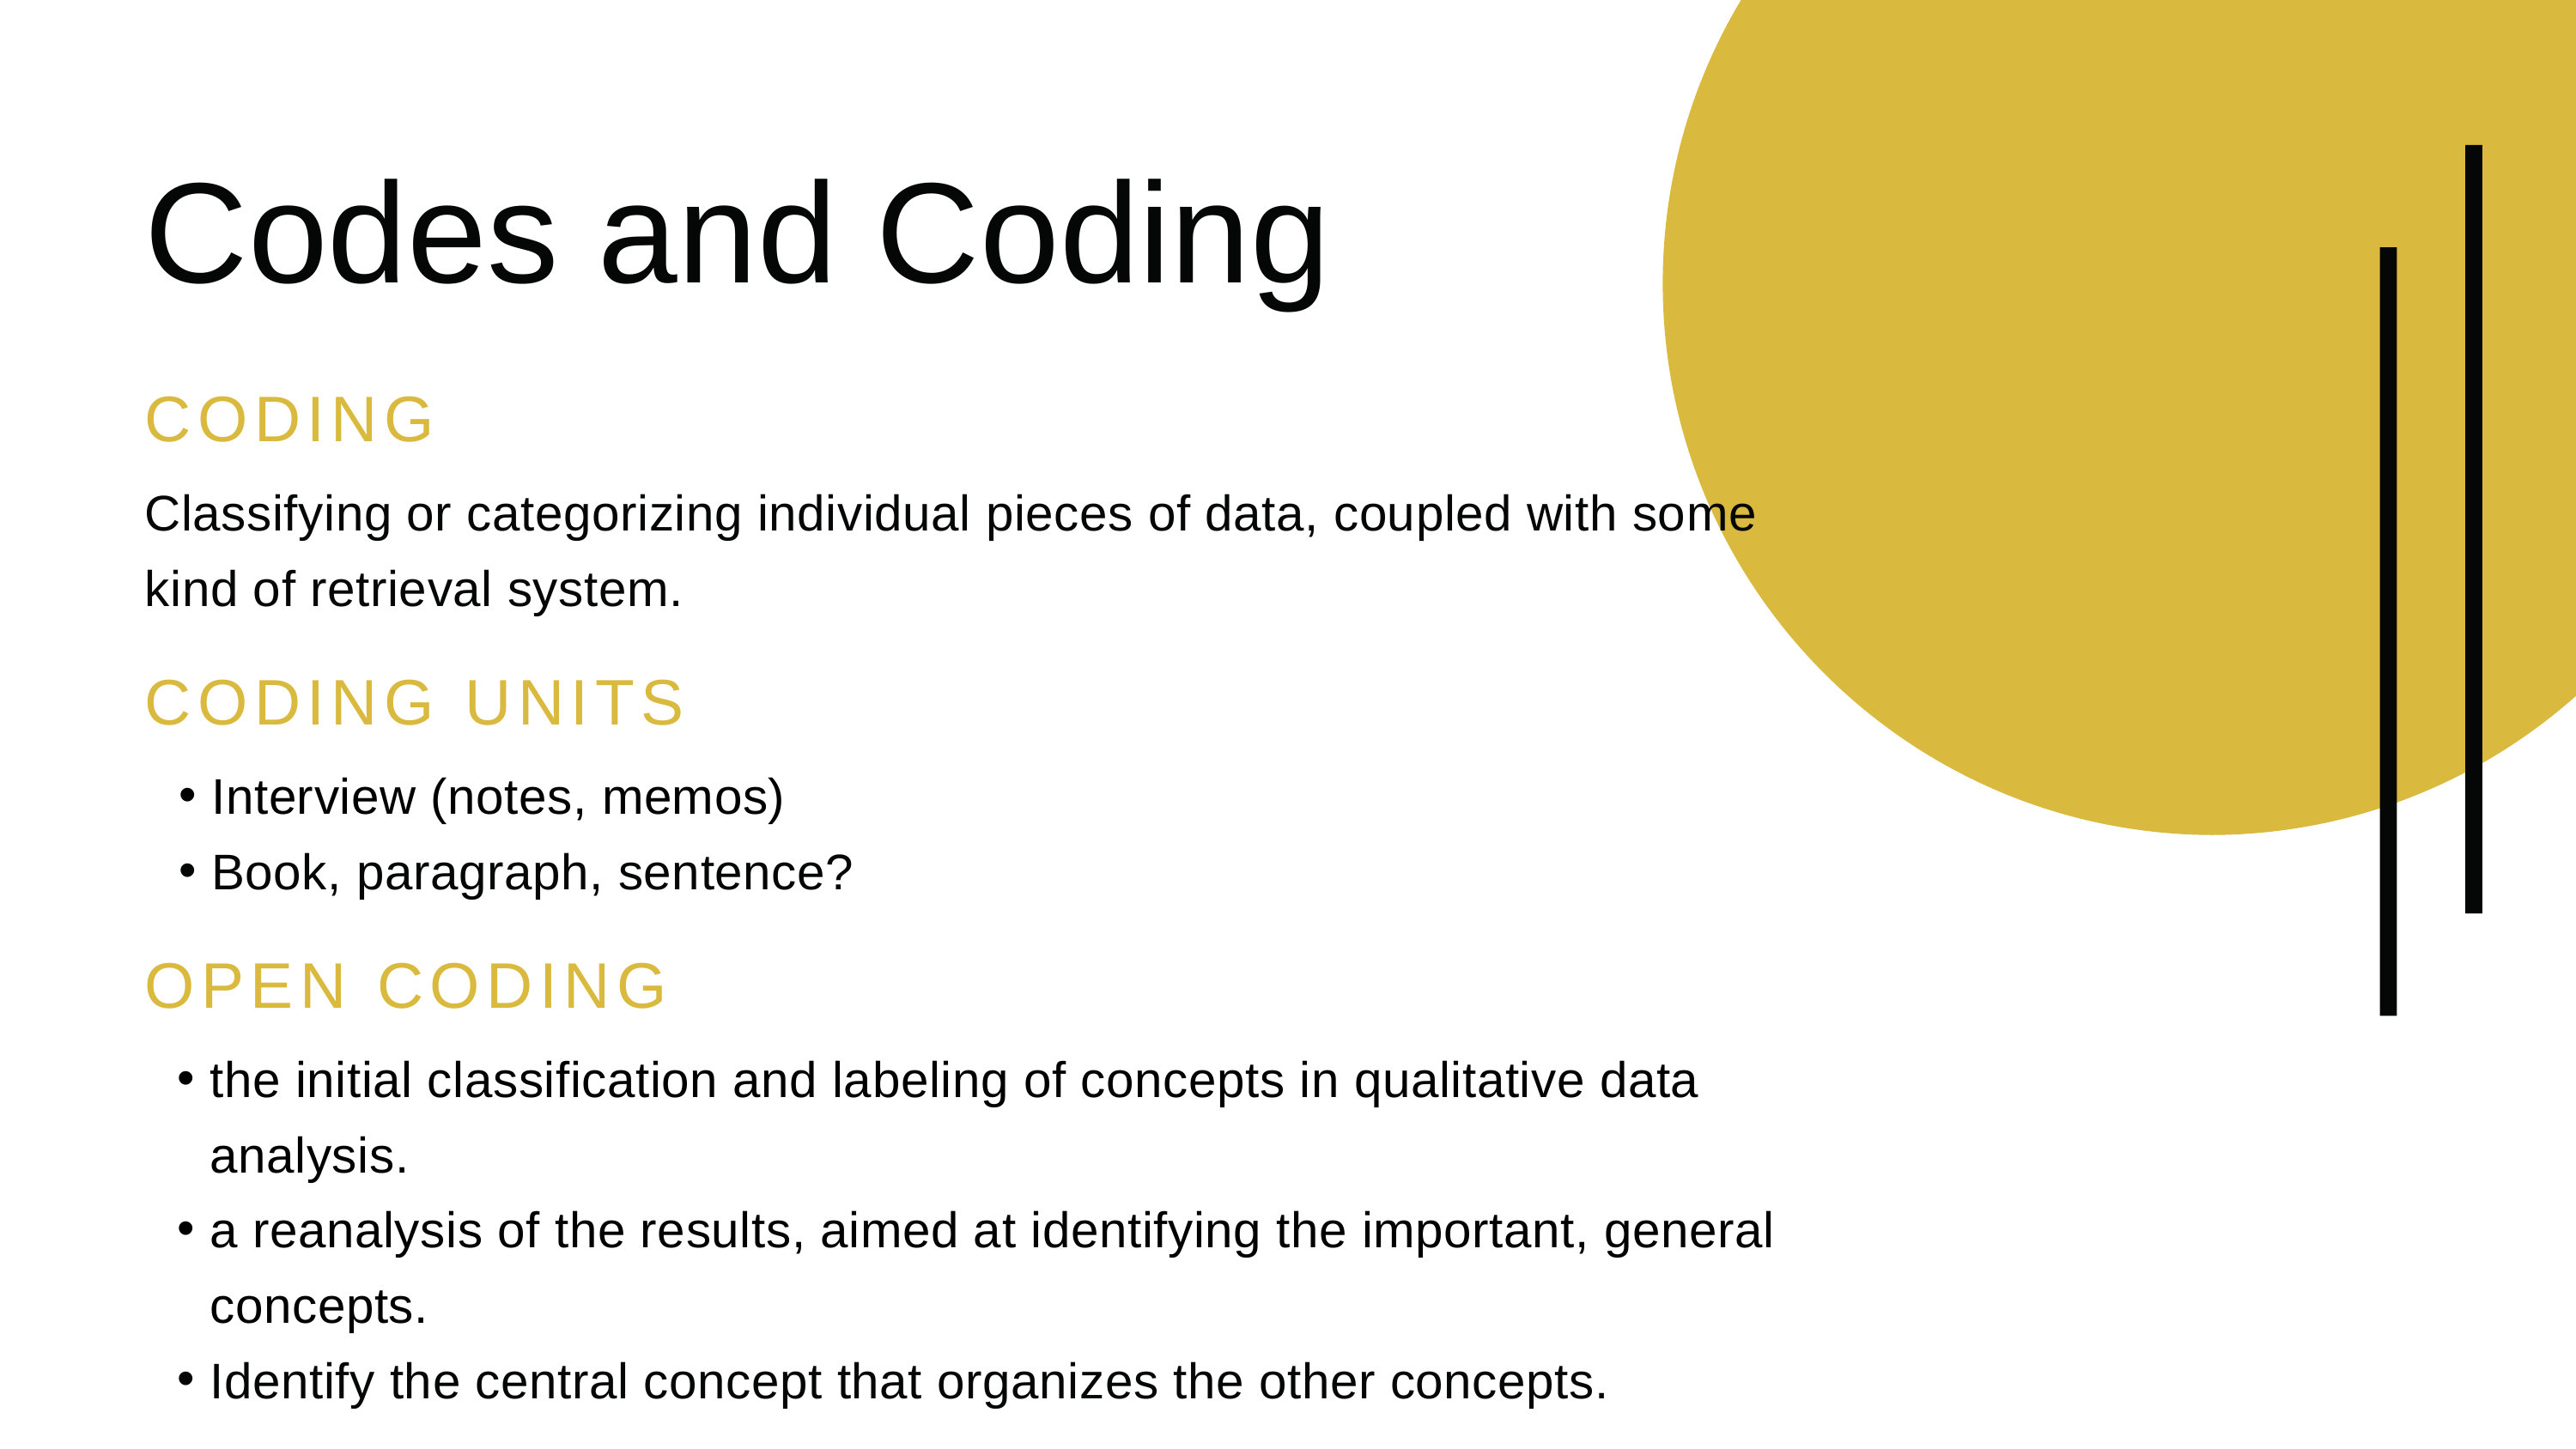

Codes and Coding
CODING
Classifying or categorizing individual pieces of data, coupled with some kind of retrieval system.
CODING UNITS
Interview (notes, memos)
Book, paragraph, sentence?
OPEN CODING
the initial classification and labeling of concepts in qualitative data analysis.
a reanalysis of the results, aimed at identifying the important, general concepts.
Identify the central concept that organizes the other concepts.